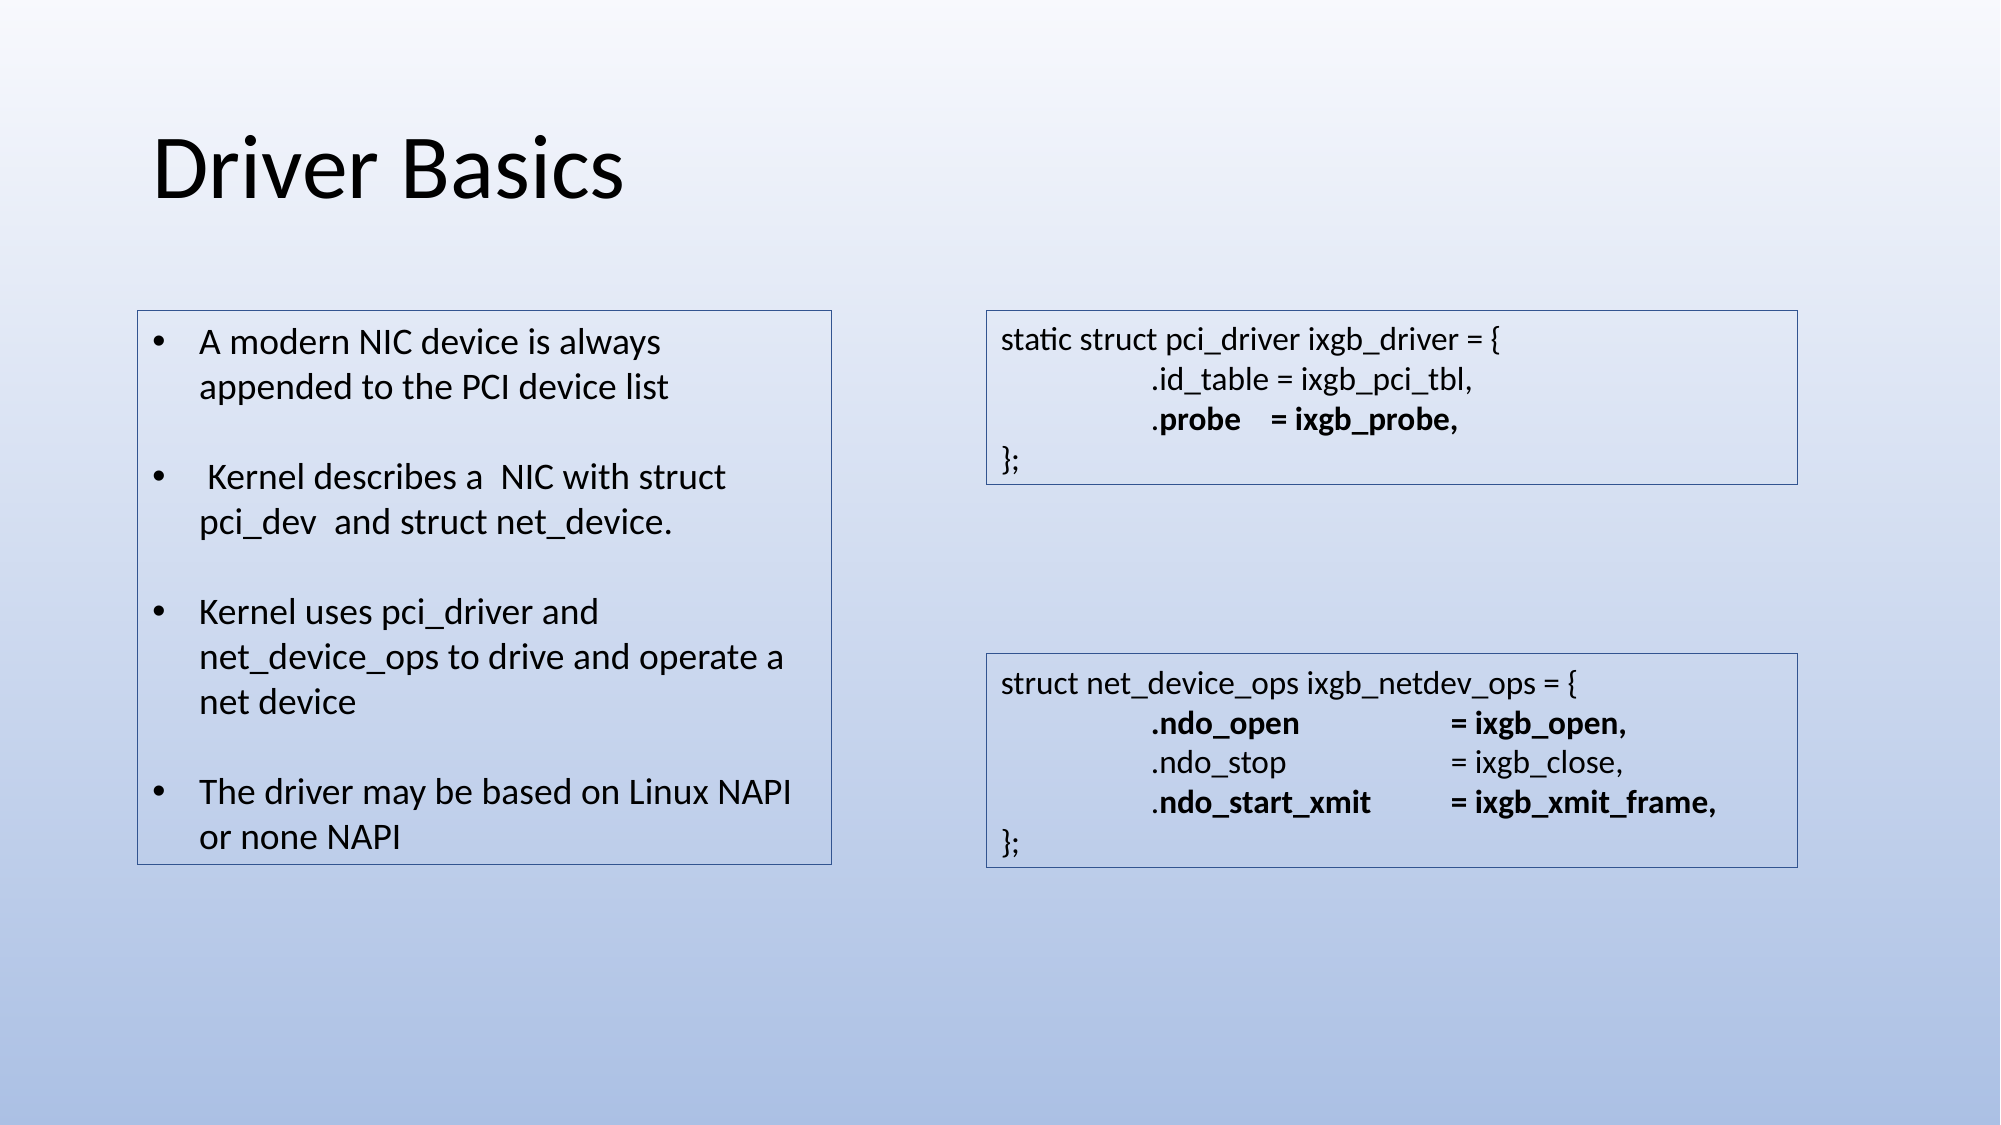

# Driver Basics
A modern NIC device is always appended to the PCI device list

 Kernel describes a  NIC with struct pci_dev  and struct net_device.

Kernel uses pci_driver and net_device_ops to drive and operate a  net device

The driver may be based on Linux NAPI or none NAPI
static struct pci_driver ixgb_driver = {
	.id_table = ixgb_pci_tbl,
	.probe    = ixgb_probe,
};
struct net_device_ops ixgb_netdev_ops = {
	.ndo_open 	= ixgb_open,
	.ndo_stop		= ixgb_close,
	.ndo_start_xmit	= ixgb_xmit_frame,
};